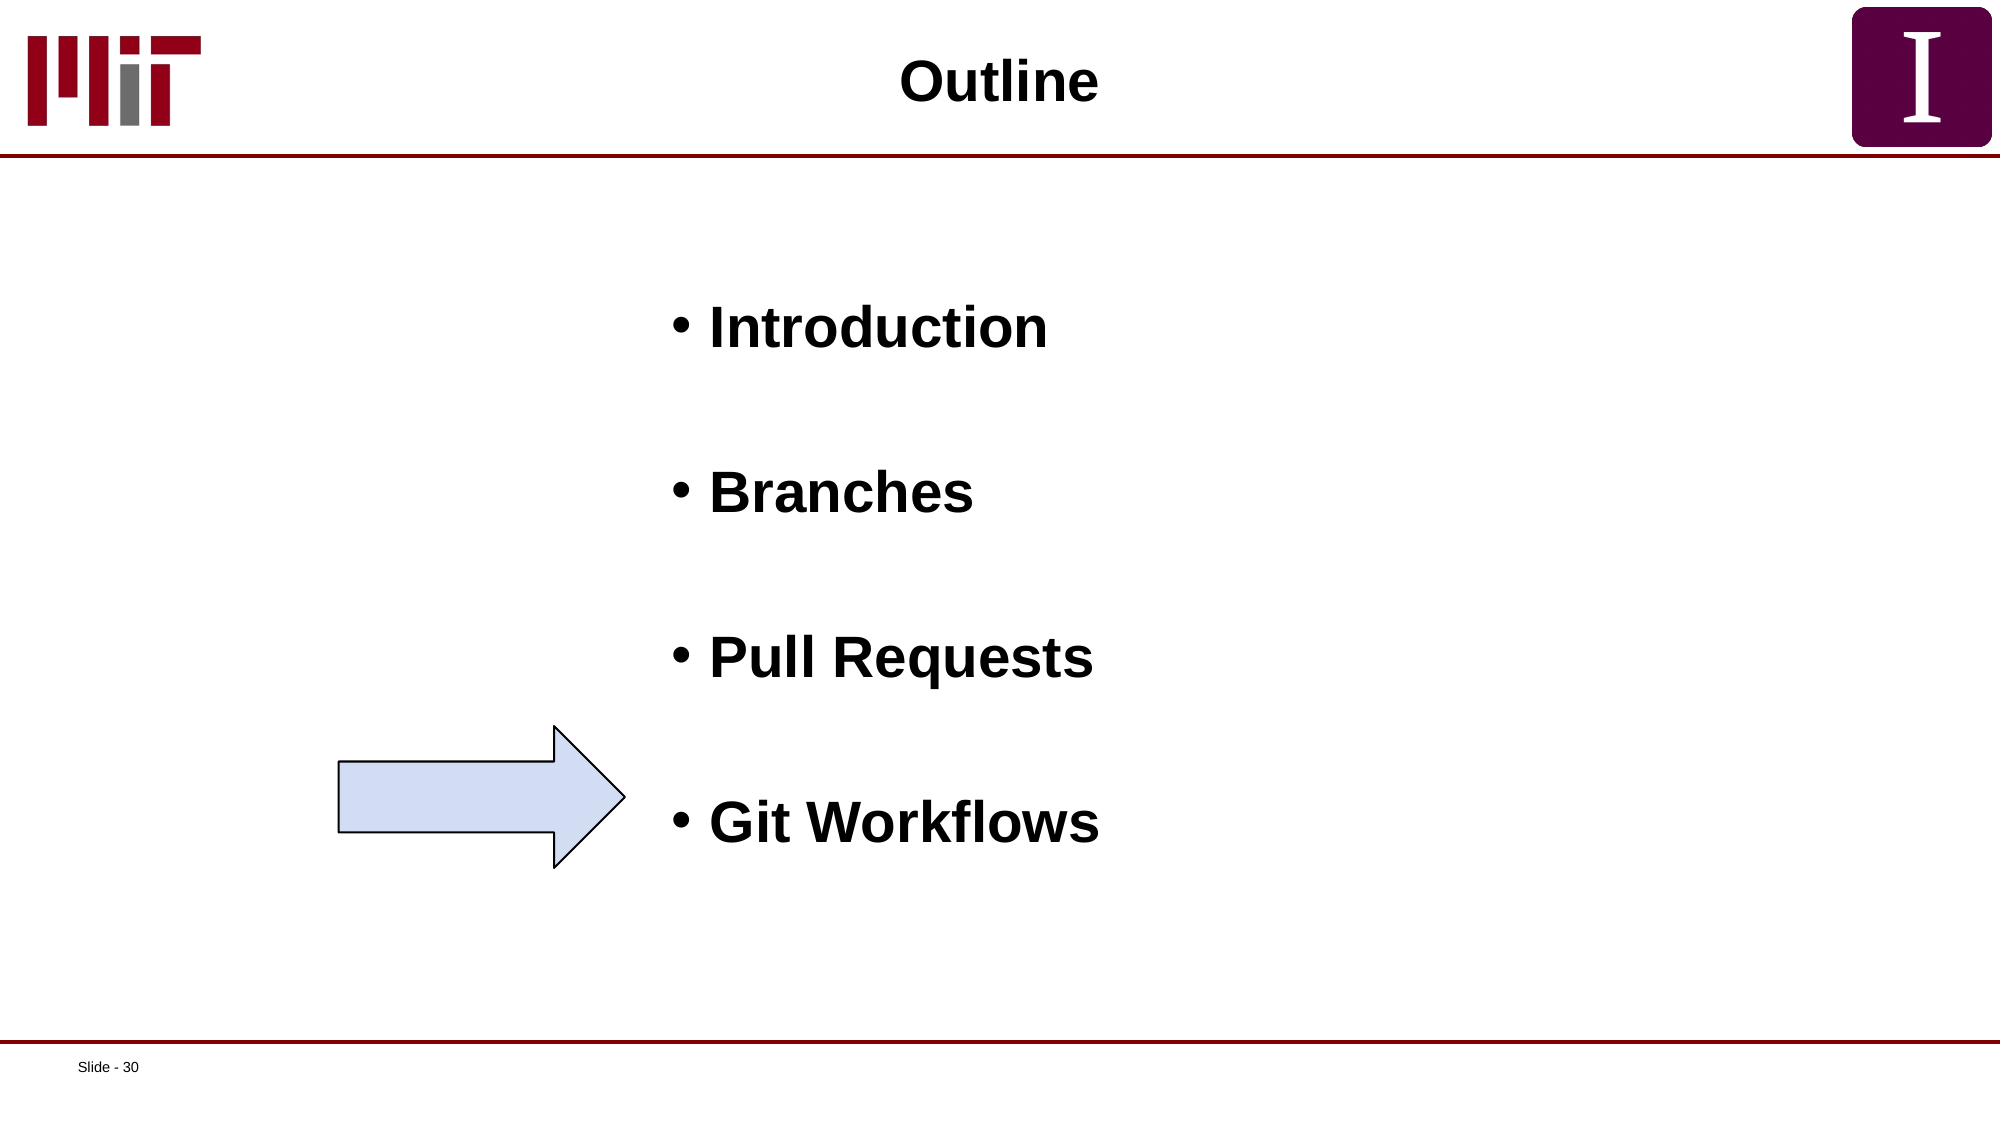

# Outline
Introduction
Branches
Pull Requests
Git Workflows